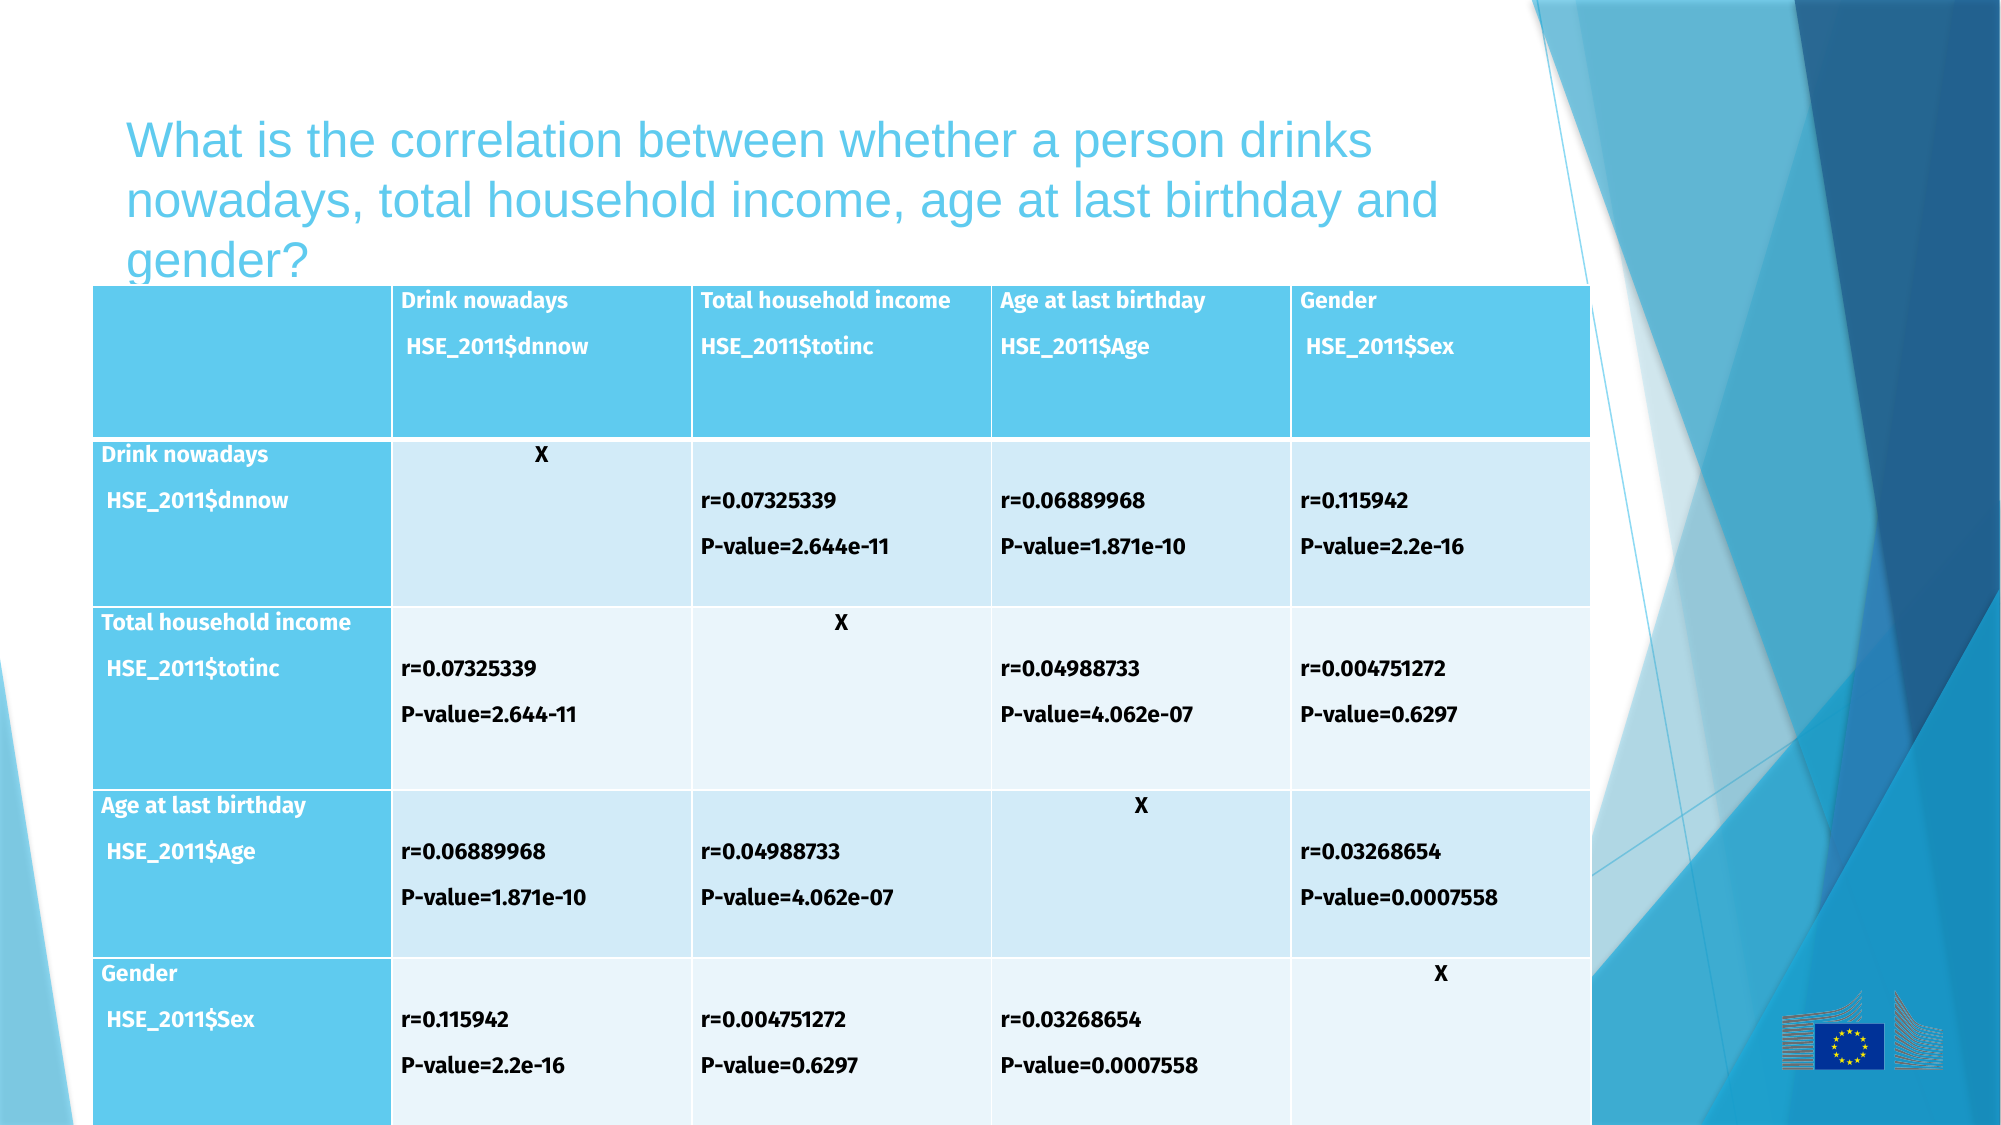

# What is the correlation between whether a person drinks nowadays, total household income, age at last birthday and gender?
|  | Drink nowadays  HSE\_2011$dnnow | Total household income HSE\_2011$totinc | Age at last birthday HSE\_2011$Age | Gender  HSE\_2011$Sex |
| --- | --- | --- | --- | --- |
| Drink nowadays  HSE\_2011$dnnow | X | r=0.07325339 P-value=2.644e-11 | r=0.06889968 P-value=1.871e-10 | r=0.115942 P-value=2.2e-16 |
| Total household income  HSE\_2011$totinc | r=0.07325339 P-value=2.644-11 | X | r=0.04988733 P-value=4.062e-07 | r=0.004751272 P-value=0.6297 |
| Age at last birthday  HSE\_2011$Age | r=0.06889968 P-value=1.871e-10 | r=0.04988733 P-value=4.062e-07 | X | r=0.03268654 P-value=0.0007558 |
| Gender  HSE\_2011$Sex | r=0.115942 P-value=2.2e-16 | r=0.004751272 P-value=0.6297 | r=0.03268654 P-value=0.0007558 | X |